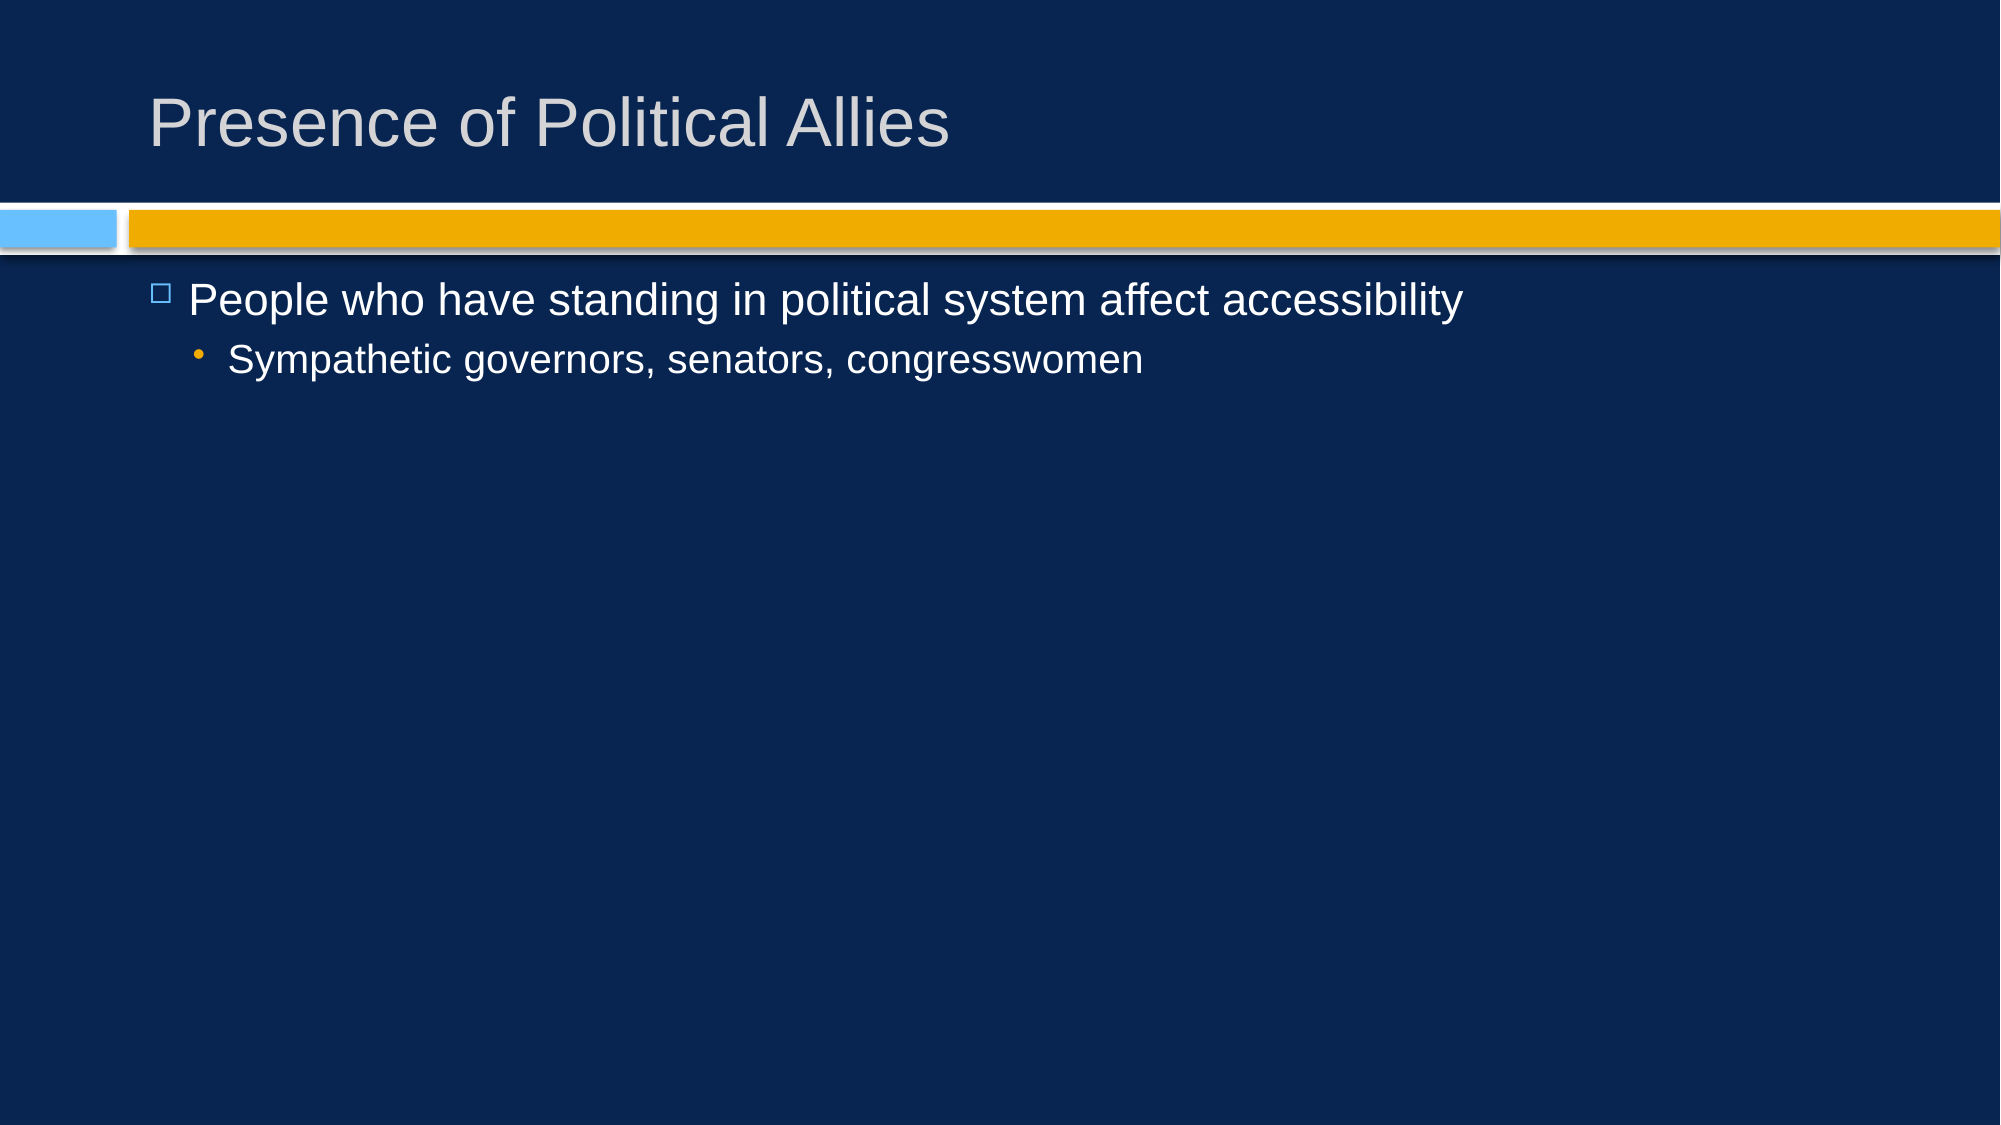

# Presence of Political Allies
People who have standing in political system affect accessibility
Sympathetic governors, senators, congresswomen